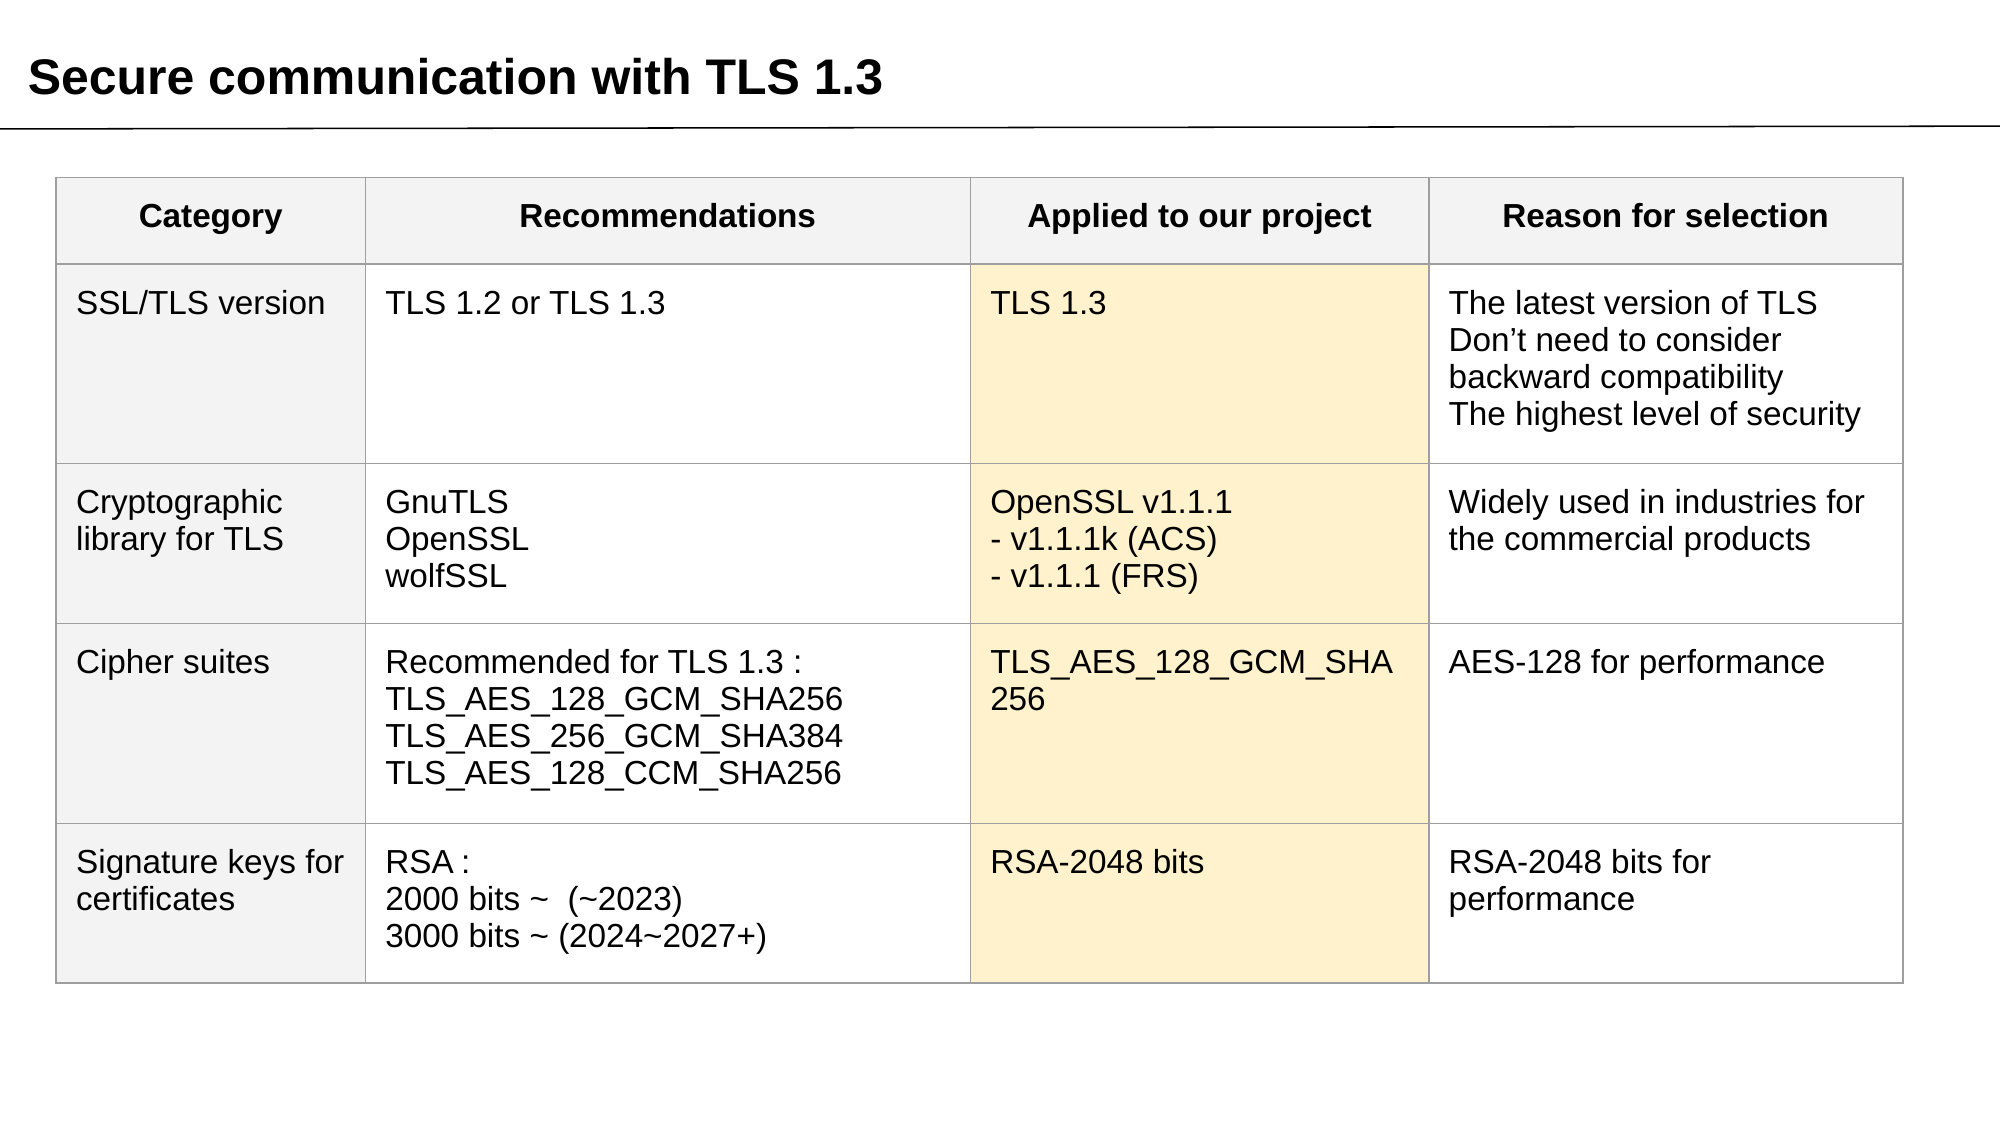

Secure communication with TLS 1.3
| Category | Recommendations | Applied to our project | Reason for selection |
| --- | --- | --- | --- |
| SSL/TLS version | TLS 1.2 or TLS 1.3 | TLS 1.3 | The latest version of TLS Don’t need to consider backward compatibility The highest level of security |
| Cryptographic library for TLS | GnuTLS OpenSSL wolfSSL | OpenSSL v1.1.1 - v1.1.1k (ACS) - v1.1.1 (FRS) | Widely used in industries for the commercial products |
| Cipher suites | Recommended for TLS 1.3 : TLS\_AES\_128\_GCM\_SHA256 TLS\_AES\_256\_GCM\_SHA384 TLS\_AES\_128\_CCM\_SHA256 | TLS\_AES\_128\_GCM\_SHA256 | AES-128 for performance |
| Signature keys for certificates | RSA : 2000 bits ~ (~2023) 3000 bits ~ (2024~2027+) | RSA-2048 bits | RSA-2048 bits for performance |